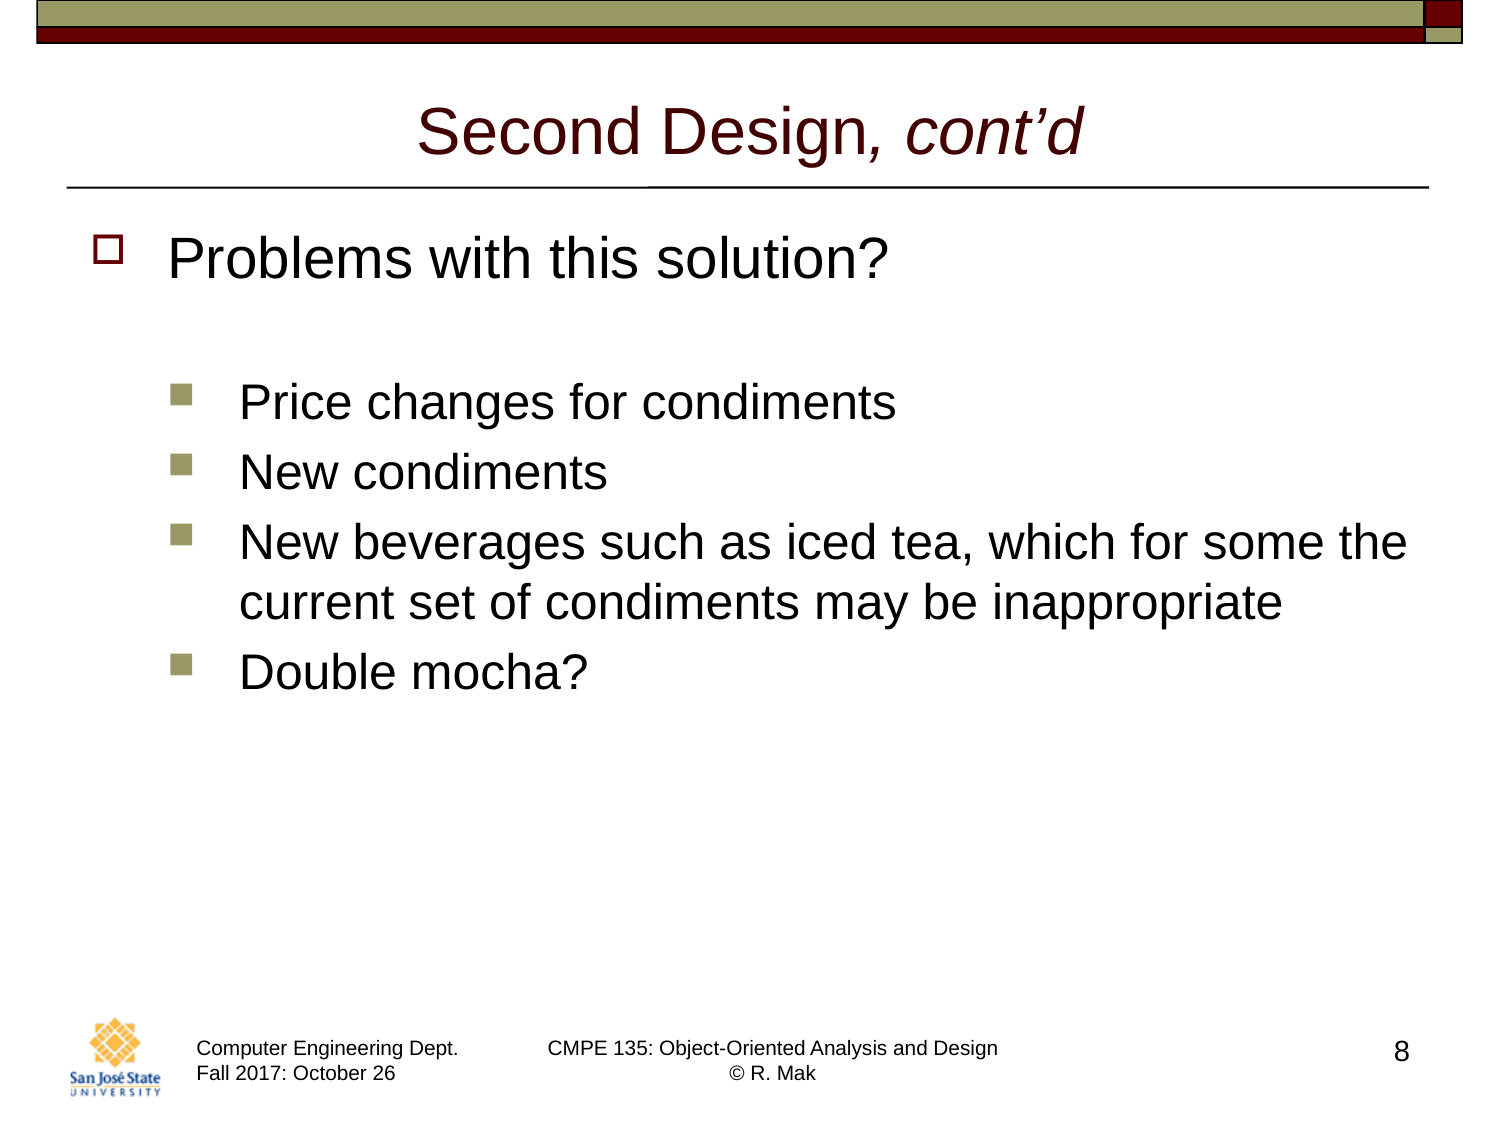

# Second Design, cont’d
Problems with this solution?

Price changes for condiments
New condiments
New beverages such as iced tea, which for some the current set of condiments may be inappropriate
Double mocha?
8